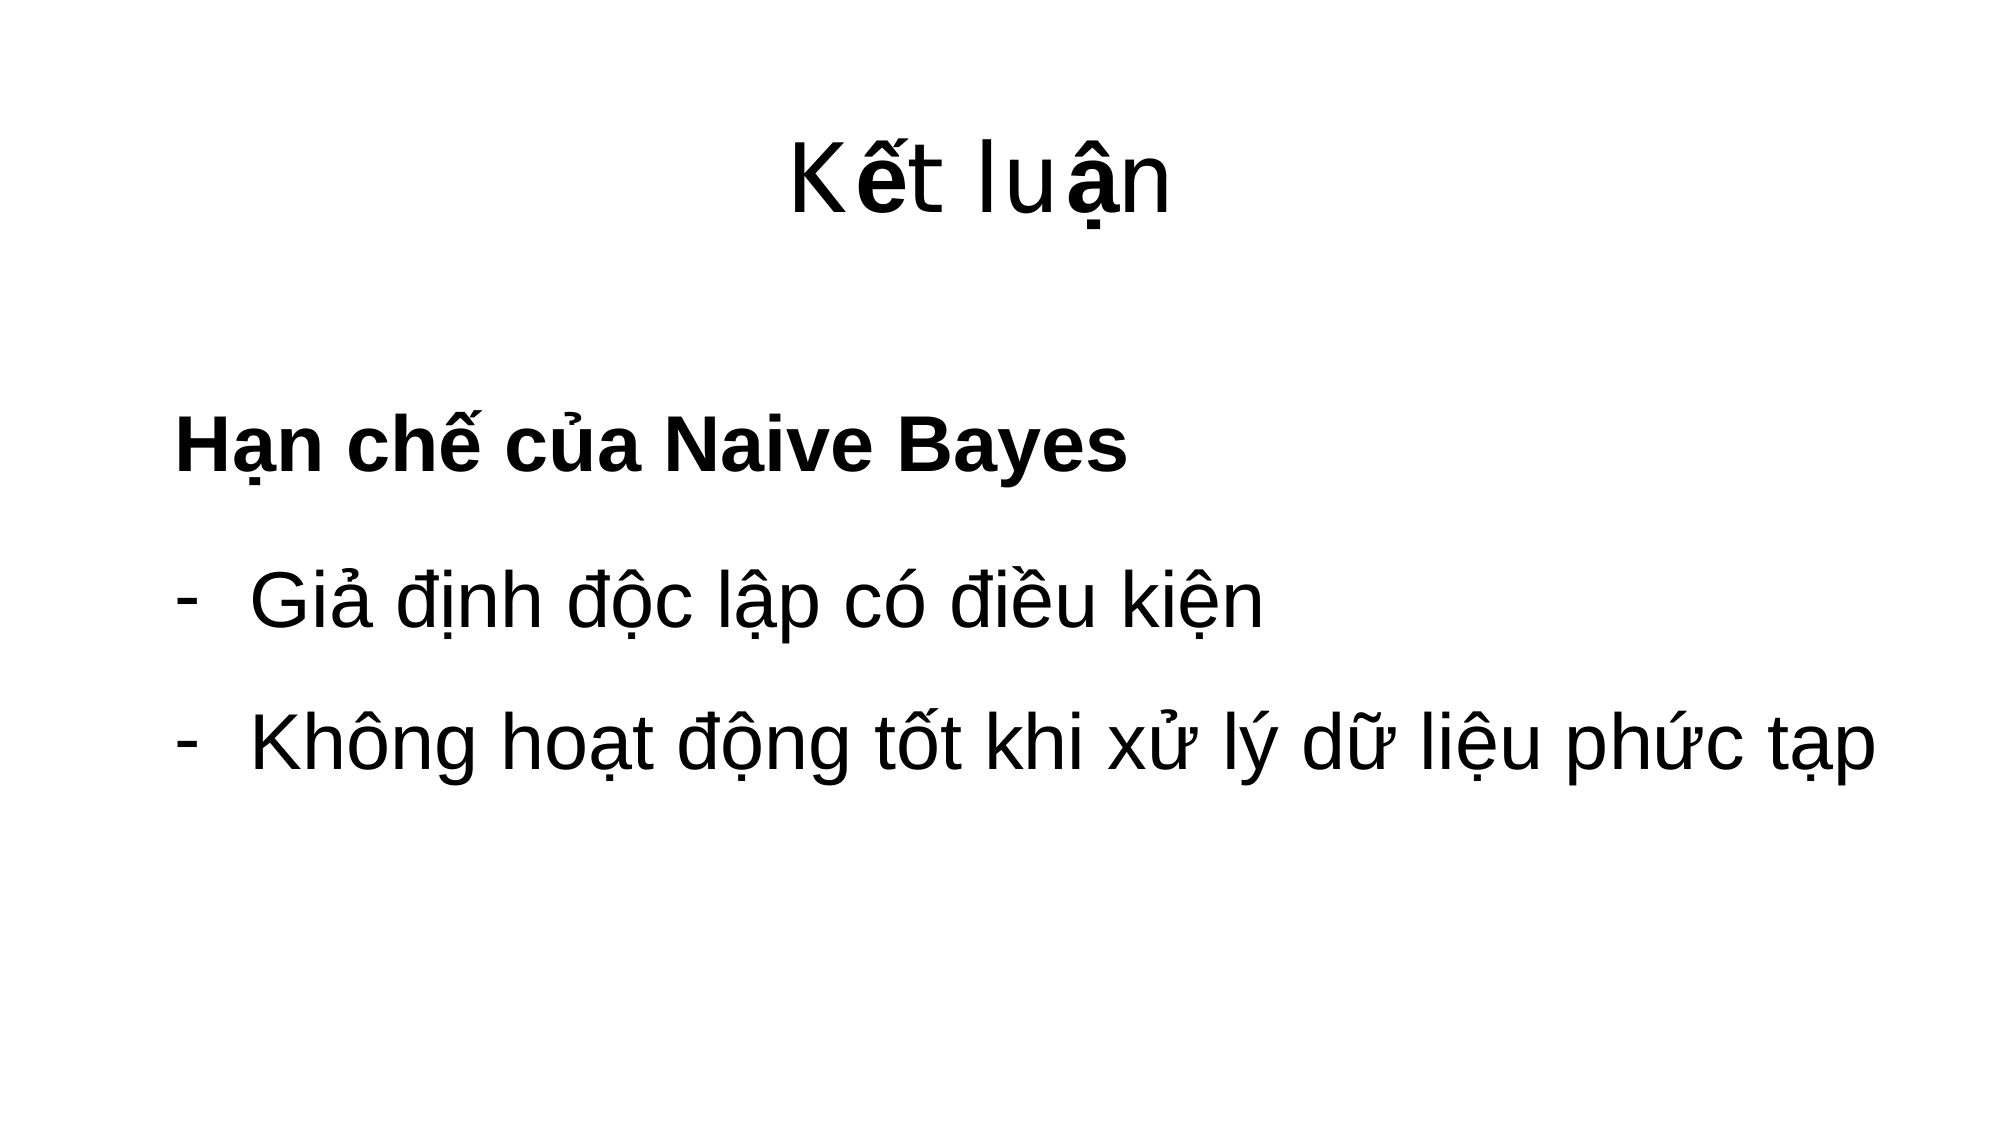

# Kết luận
Hạn chế của Naive Bayes
Giả định độc lập có điều kiện
Không hoạt động tốt khi xử lý dữ liệu phức tạp